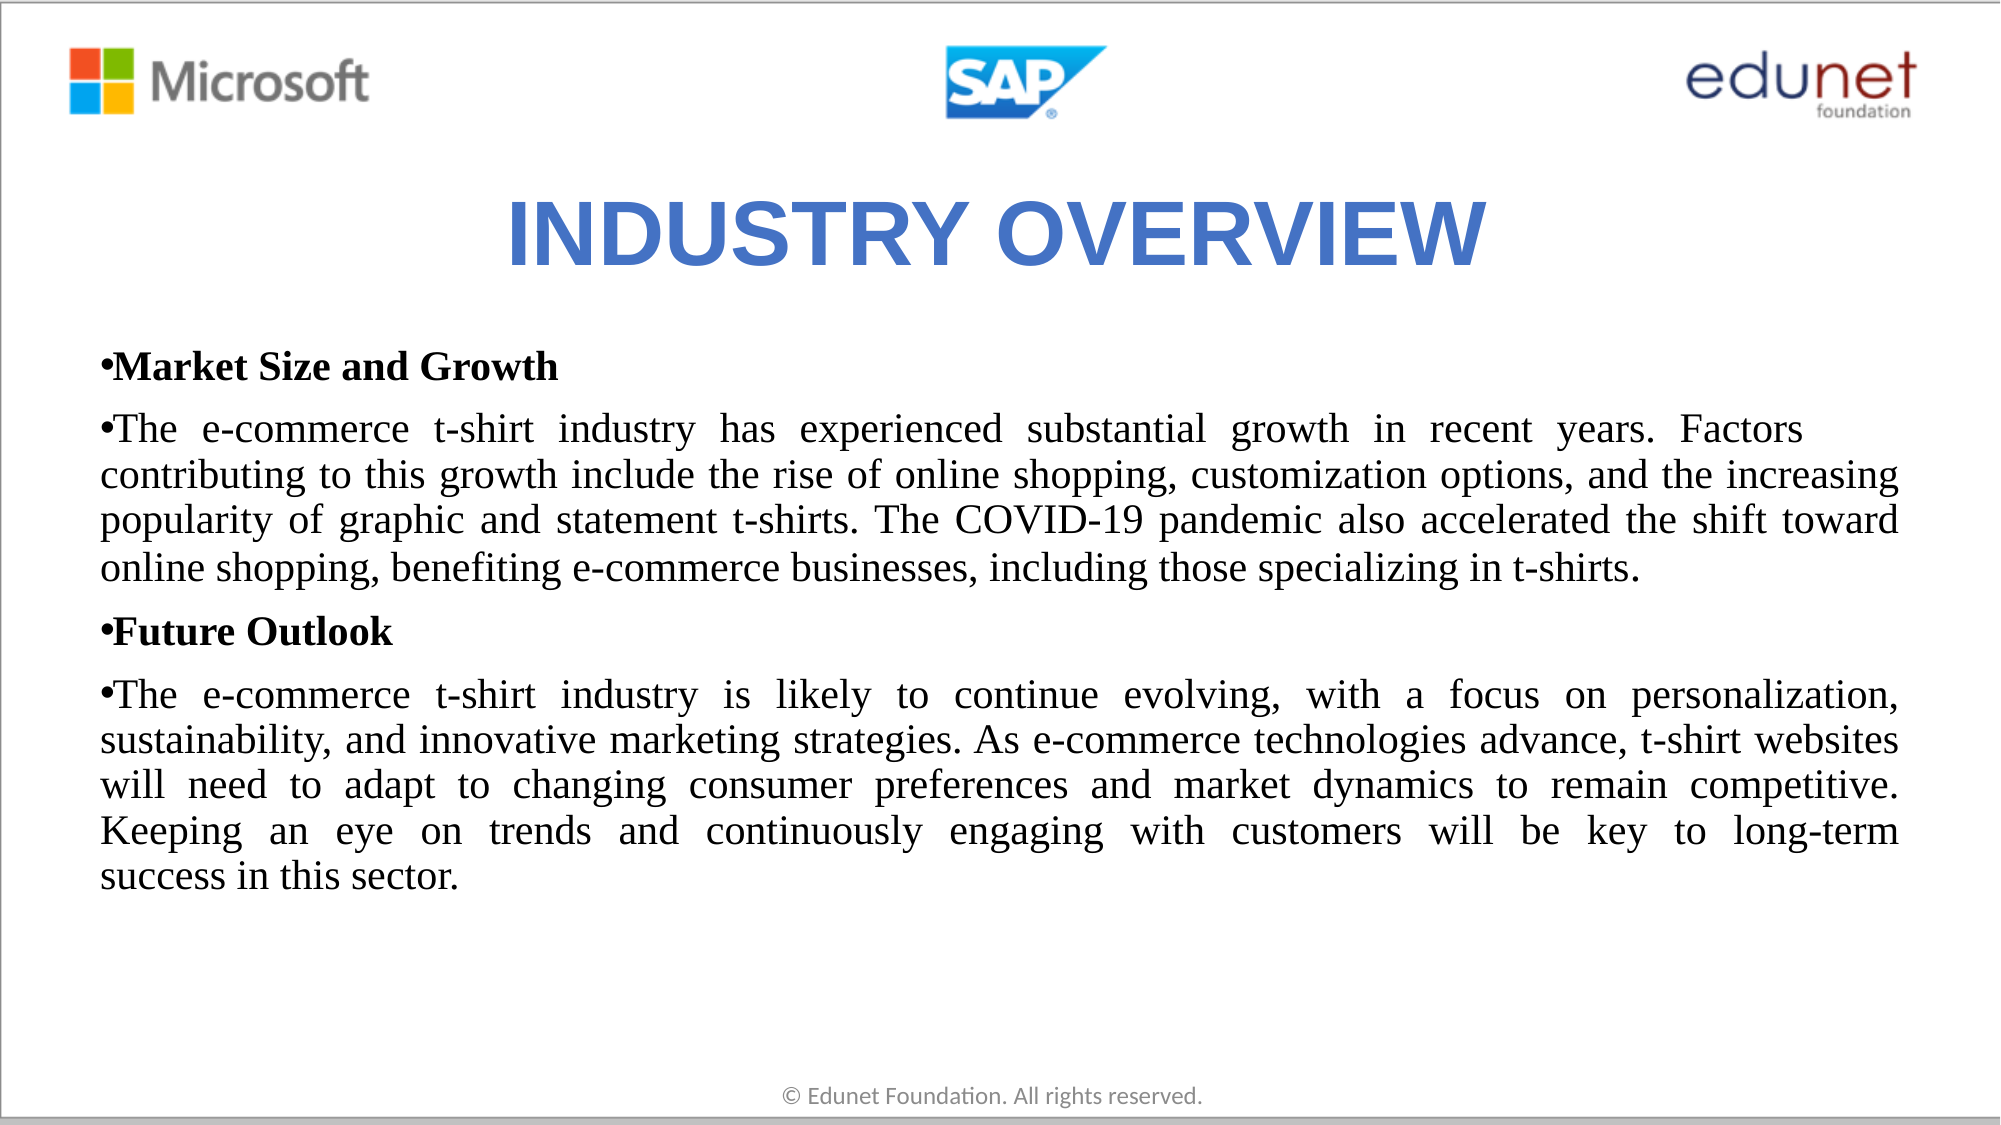

# INDUSTRY OVERVIEW
Market Size and Growth
The e-commerce t-shirt industry has experienced substantial growth in recent years. Factors     contributing to this growth include the rise of online shopping, customization options, and the increasing popularity of graphic and statement t-shirts. The COVID-19 pandemic also accelerated the shift toward online shopping, benefiting e-commerce businesses, including those specializing in t-shirts.
Future Outlook
The e-commerce t-shirt industry is likely to continue evolving, with a focus on personalization, sustainability, and innovative marketing strategies. As e-commerce technologies advance, t-shirt websites will need to adapt to changing consumer preferences and market dynamics to remain competitive. Keeping an eye on trends and continuously engaging with customers will be key to long-term success in this sector.

© Edunet Foundation. All rights reserved.